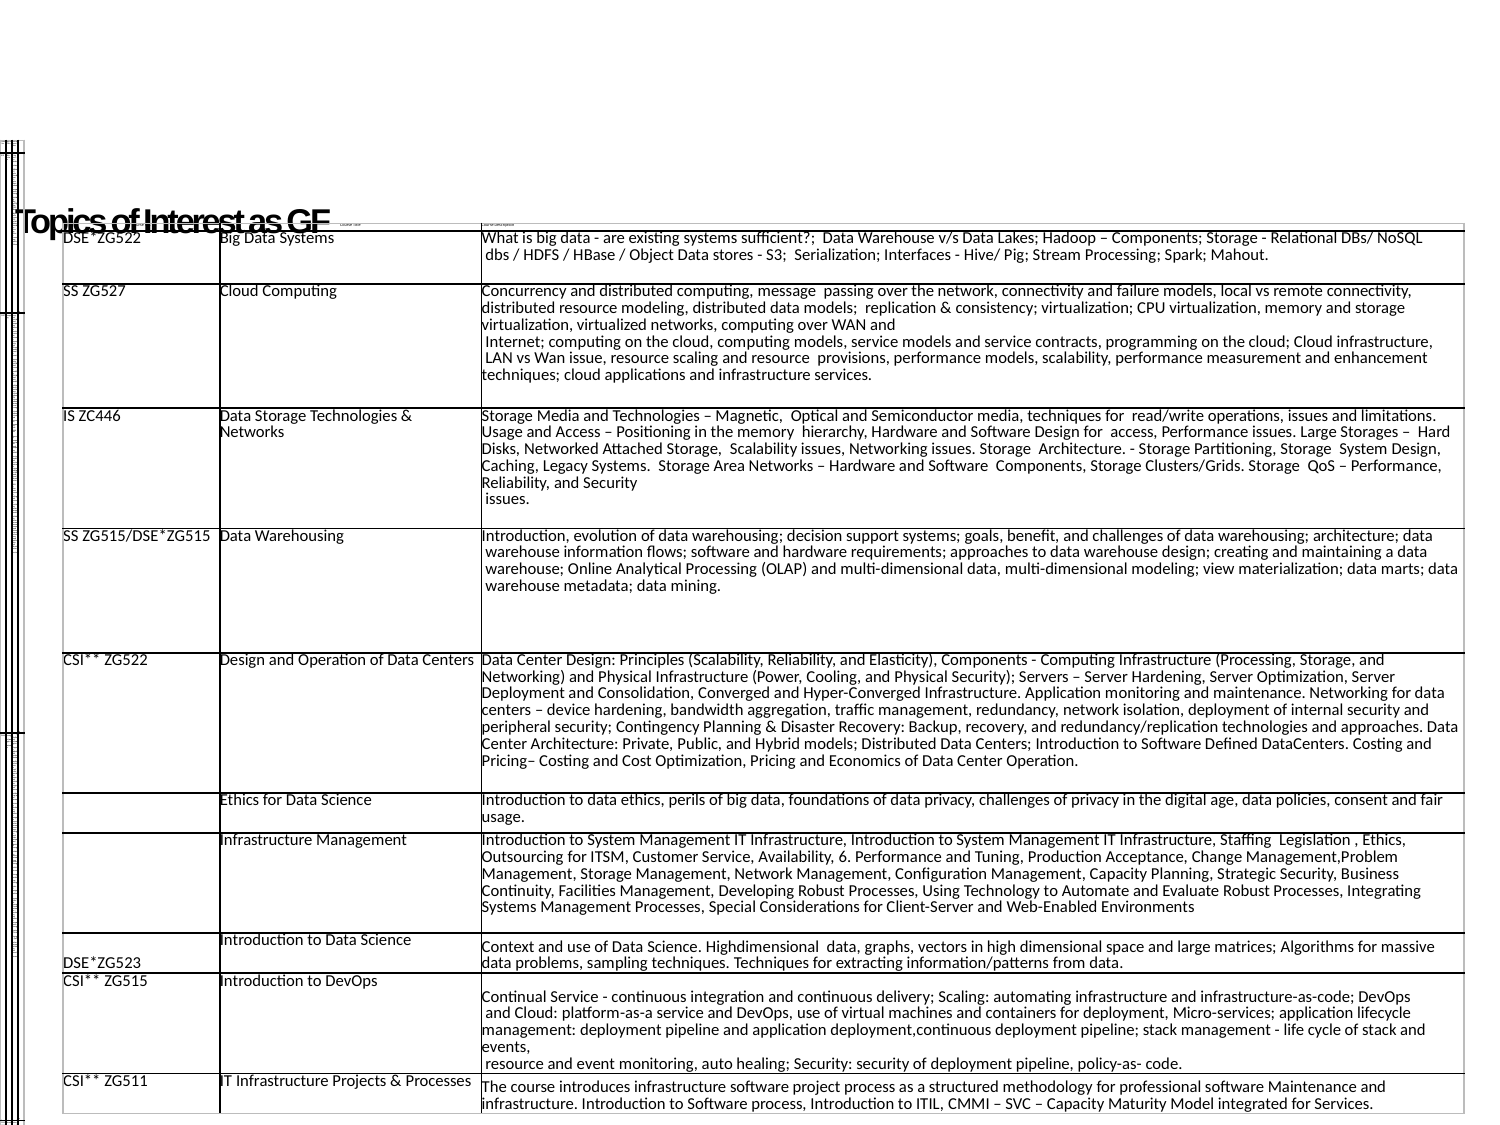

| Course No. | Course Title | Course Description |  |
| --- | --- | --- | --- |
| DSE\*ZG522 | Big Data Systems | What is big data - are existing systems sufficient?; Data Warehouse v/s Data Lakes; Hadoop – Components; Storage - Relational DBs/ NoSQL dbs / HDFS / HBase / Object Data stores - S3; Serialization; Interfaces - Hive/ Pig; Stream Processing; Spark; Mahout. | Yes |
| SS ZG527 | Cloud Computing | Concurrency and distributed computing, message passing over the network, connectivity and failure models, local vs remote connectivity, distributed resource modeling, distributed data models; replication & consistency; virtualization; CPU virtualization, memory and storage virtualization, virtualized networks, computing over WAN and Internet; computing on the cloud, computing models, service models and service contracts, programming on the cloud; Cloud infrastructure, LAN vs Wan issue, resource scaling and resource provisions, performance models, scalability, performance measurement and enhancement techniques; cloud applications and infrastructure services. | Yes |
| IS ZC446 | Data Storage Technologies & Networks | Storage Media and Technologies – Magnetic, Optical and Semiconductor media, techniques for read/write operations, issues and limitations. Usage and Access – Positioning in the memory hierarchy, Hardware and Software Design for access, Performance issues. Large Storages – Hard Disks, Networked Attached Storage, Scalability issues, Networking issues. Storage Architecture. - Storage Partitioning, Storage System Design, Caching, Legacy Systems. Storage Area Networks – Hardware and Software Components, Storage Clusters/Grids. Storage QoS – Performance, Reliability, and Security issues. | Yes |
| SS ZG515/DSE\*ZG515 | Data Warehousing | Introduction, evolution of data warehousing; decision support systems; goals, benefit, and challenges of data warehousing; architecture; data warehouse information flows; software and hardware requirements; approaches to data warehouse design; creating and maintaining a data warehouse; Online Analytical Processing (OLAP) and multi-dimensional data, multi-dimensional modeling; view materialization; data marts; data warehouse metadata; data mining. | Yes |
| CSI\*\* ZG522 | Design and Operation of Data Centers | Data Center Design: Principles (Scalability, Reliability, and Elasticity), Components - Computing Infrastructure (Processing, Storage, and Networking) and Physical Infrastructure (Power, Cooling, and Physical Security); Servers – Server Hardening, Server Optimization, Server Deployment and Consolidation, Converged and Hyper-Converged Infrastructure. Application monitoring and maintenance. Networking for data centers – device hardening, bandwidth aggregation, traffic management, redundancy, network isolation, deployment of internal security and peripheral security; Contingency Planning & Disaster Recovery: Backup, recovery, and redundancy/replication technologies and approaches. Data Center Architecture: Private, Public, and Hybrid models; Distributed Data Centers; Introduction to Software Defined DataCenters. Costing and Pricing– Costing and Cost Optimization, Pricing and Economics of Data Center Operation. | Yes |
|  | Ethics for Data Science | Introduction to data ethics, perils of big data, foundations of data privacy, challenges of privacy in the digital age, data policies, consent and fair usage. | Yes |
|  | Infrastructure Management | Introduction to System Management IT Infrastructure, Introduction to System Management IT Infrastructure, Staffing Legislation , Ethics, Outsourcing for ITSM, Customer Service, Availability, 6. Performance and Tuning, Production Acceptance, Change Management,Problem Management, Storage Management, Network Management, Configuration Management, Capacity Planning, Strategic Security, Business Continuity, Facilities Management, Developing Robust Processes, Using Technology to Automate and Evaluate Robust Processes, Integrating Systems Management Processes, Special Considerations for Client-Server and Web-Enabled Environments | Yes |
| DSE\*ZG523 | Introduction to Data Science | Context and use of Data Science. Highdimensional data, graphs, vectors in high dimensional space and large matrices; Algorithms for massive data problems, sampling techniques. Techniques for extracting information/patterns from data. |  |
| CSI\*\* ZG515 | Introduction to DevOps | Continual Service - continuous integration and continuous delivery; Scaling: automating infrastructure and infrastructure-as-code; DevOps and Cloud: platform-as-a service and DevOps, use of virtual machines and containers for deployment, Micro-services; application lifecycle management: deployment pipeline and application deployment,continuous deployment pipeline; stack management - life cycle of stack and events, resource and event monitoring, auto healing; Security: security of deployment pipeline, policy-as- code. | Yes |
| CSI\*\* ZG511 | IT Infrastructure Projects & Processes | The course introduces infrastructure software project process as a structured methodology for professional software Maintenance and infrastructure. Introduction to Software process, Introduction to ITIL, CMMI – SVC – Capacity Maturity Model integrated for Services. |  |
Topics of Interest as GF
| Course No. | Course Title | Course Description |
| --- | --- | --- |
| DSE\*ZG522 | Big Data Systems | What is big data - are existing systems sufficient?; Data Warehouse v/s Data Lakes; Hadoop – Components; Storage - Relational DBs/ NoSQL dbs / HDFS / HBase / Object Data stores - S3; Serialization; Interfaces - Hive/ Pig; Stream Processing; Spark; Mahout. |
| SS ZG527 | Cloud Computing | Concurrency and distributed computing, message passing over the network, connectivity and failure models, local vs remote connectivity, distributed resource modeling, distributed data models; replication & consistency; virtualization; CPU virtualization, memory and storage virtualization, virtualized networks, computing over WAN and Internet; computing on the cloud, computing models, service models and service contracts, programming on the cloud; Cloud infrastructure, LAN vs Wan issue, resource scaling and resource provisions, performance models, scalability, performance measurement and enhancement techniques; cloud applications and infrastructure services. |
| IS ZC446 | Data Storage Technologies & Networks | Storage Media and Technologies – Magnetic, Optical and Semiconductor media, techniques for read/write operations, issues and limitations. Usage and Access – Positioning in the memory hierarchy, Hardware and Software Design for access, Performance issues. Large Storages – Hard Disks, Networked Attached Storage, Scalability issues, Networking issues. Storage Architecture. - Storage Partitioning, Storage System Design, Caching, Legacy Systems. Storage Area Networks – Hardware and Software Components, Storage Clusters/Grids. Storage QoS – Performance, Reliability, and Security issues. |
| SS ZG515/DSE\*ZG515 | Data Warehousing | Introduction, evolution of data warehousing; decision support systems; goals, benefit, and challenges of data warehousing; architecture; data warehouse information flows; software and hardware requirements; approaches to data warehouse design; creating and maintaining a data warehouse; Online Analytical Processing (OLAP) and multi-dimensional data, multi-dimensional modeling; view materialization; data marts; data warehouse metadata; data mining. |
| CSI\*\* ZG522 | Design and Operation of Data Centers | Data Center Design: Principles (Scalability, Reliability, and Elasticity), Components - Computing Infrastructure (Processing, Storage, and Networking) and Physical Infrastructure (Power, Cooling, and Physical Security); Servers – Server Hardening, Server Optimization, Server Deployment and Consolidation, Converged and Hyper-Converged Infrastructure. Application monitoring and maintenance. Networking for data centers – device hardening, bandwidth aggregation, traffic management, redundancy, network isolation, deployment of internal security and peripheral security; Contingency Planning & Disaster Recovery: Backup, recovery, and redundancy/replication technologies and approaches. Data Center Architecture: Private, Public, and Hybrid models; Distributed Data Centers; Introduction to Software Defined DataCenters. Costing and Pricing– Costing and Cost Optimization, Pricing and Economics of Data Center Operation. |
|  | Ethics for Data Science | Introduction to data ethics, perils of big data, foundations of data privacy, challenges of privacy in the digital age, data policies, consent and fair usage. |
|  | Infrastructure Management | Introduction to System Management IT Infrastructure, Introduction to System Management IT Infrastructure, Staffing Legislation , Ethics, Outsourcing for ITSM, Customer Service, Availability, 6. Performance and Tuning, Production Acceptance, Change Management,Problem Management, Storage Management, Network Management, Configuration Management, Capacity Planning, Strategic Security, Business Continuity, Facilities Management, Developing Robust Processes, Using Technology to Automate and Evaluate Robust Processes, Integrating Systems Management Processes, Special Considerations for Client-Server and Web-Enabled Environments |
| DSE\*ZG523 | Introduction to Data Science | Context and use of Data Science. Highdimensional data, graphs, vectors in high dimensional space and large matrices; Algorithms for massive data problems, sampling techniques. Techniques for extracting information/patterns from data. |
| CSI\*\* ZG515 | Introduction to DevOps | Continual Service - continuous integration and continuous delivery; Scaling: automating infrastructure and infrastructure-as-code; DevOps and Cloud: platform-as-a service and DevOps, use of virtual machines and containers for deployment, Micro-services; application lifecycle management: deployment pipeline and application deployment,continuous deployment pipeline; stack management - life cycle of stack and events, resource and event monitoring, auto healing; Security: security of deployment pipeline, policy-as- code. |
| CSI\*\* ZG511 | IT Infrastructure Projects & Processes | The course introduces infrastructure software project process as a structured methodology for professional software Maintenance and infrastructure. Introduction to Software process, Introduction to ITIL, CMMI – SVC – Capacity Maturity Model integrated for Services. |
55